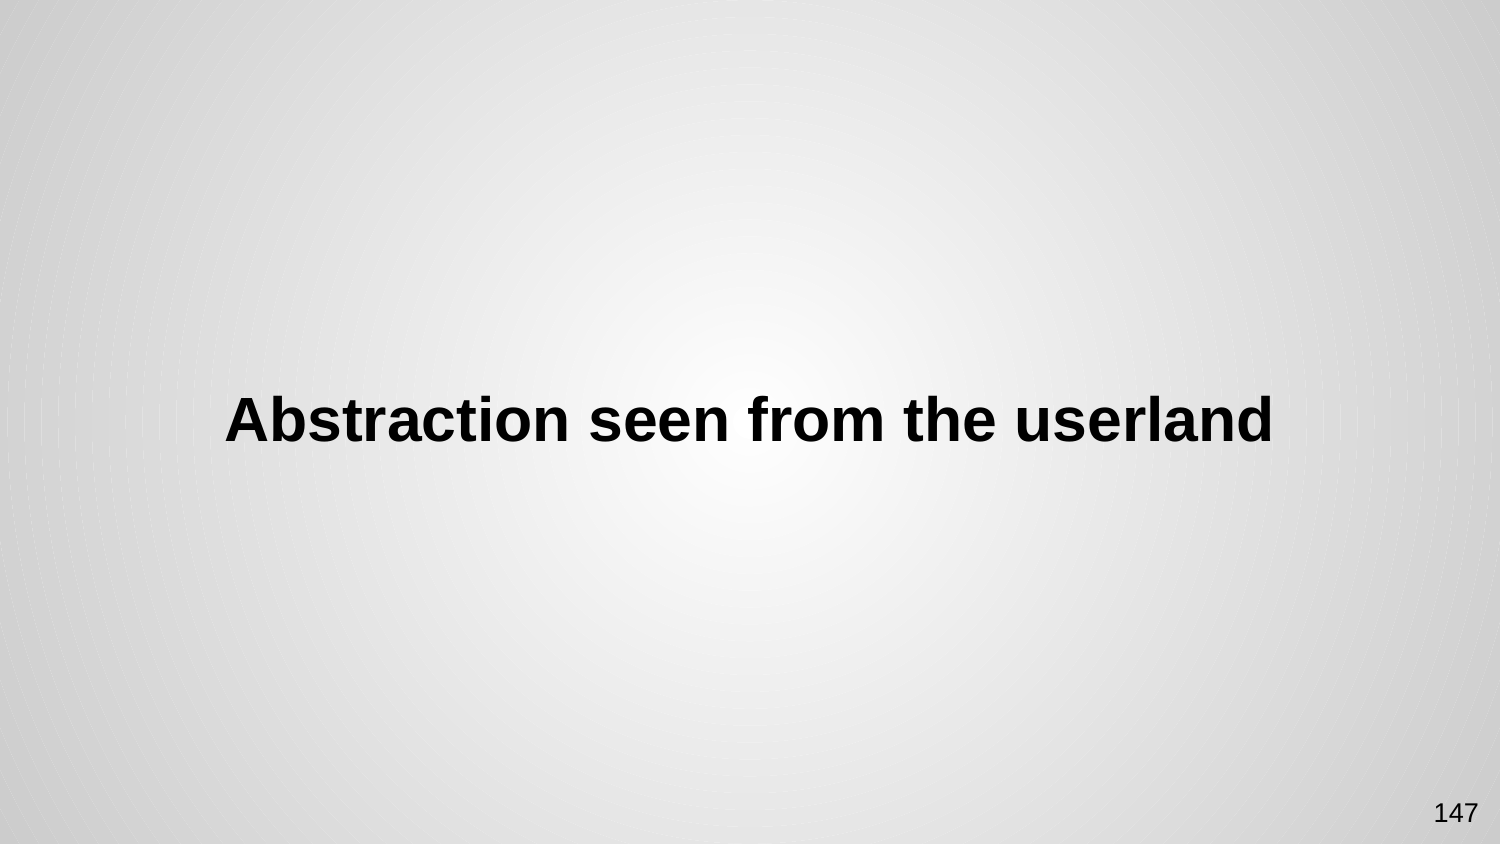

# Abstraction seen from the userland
147